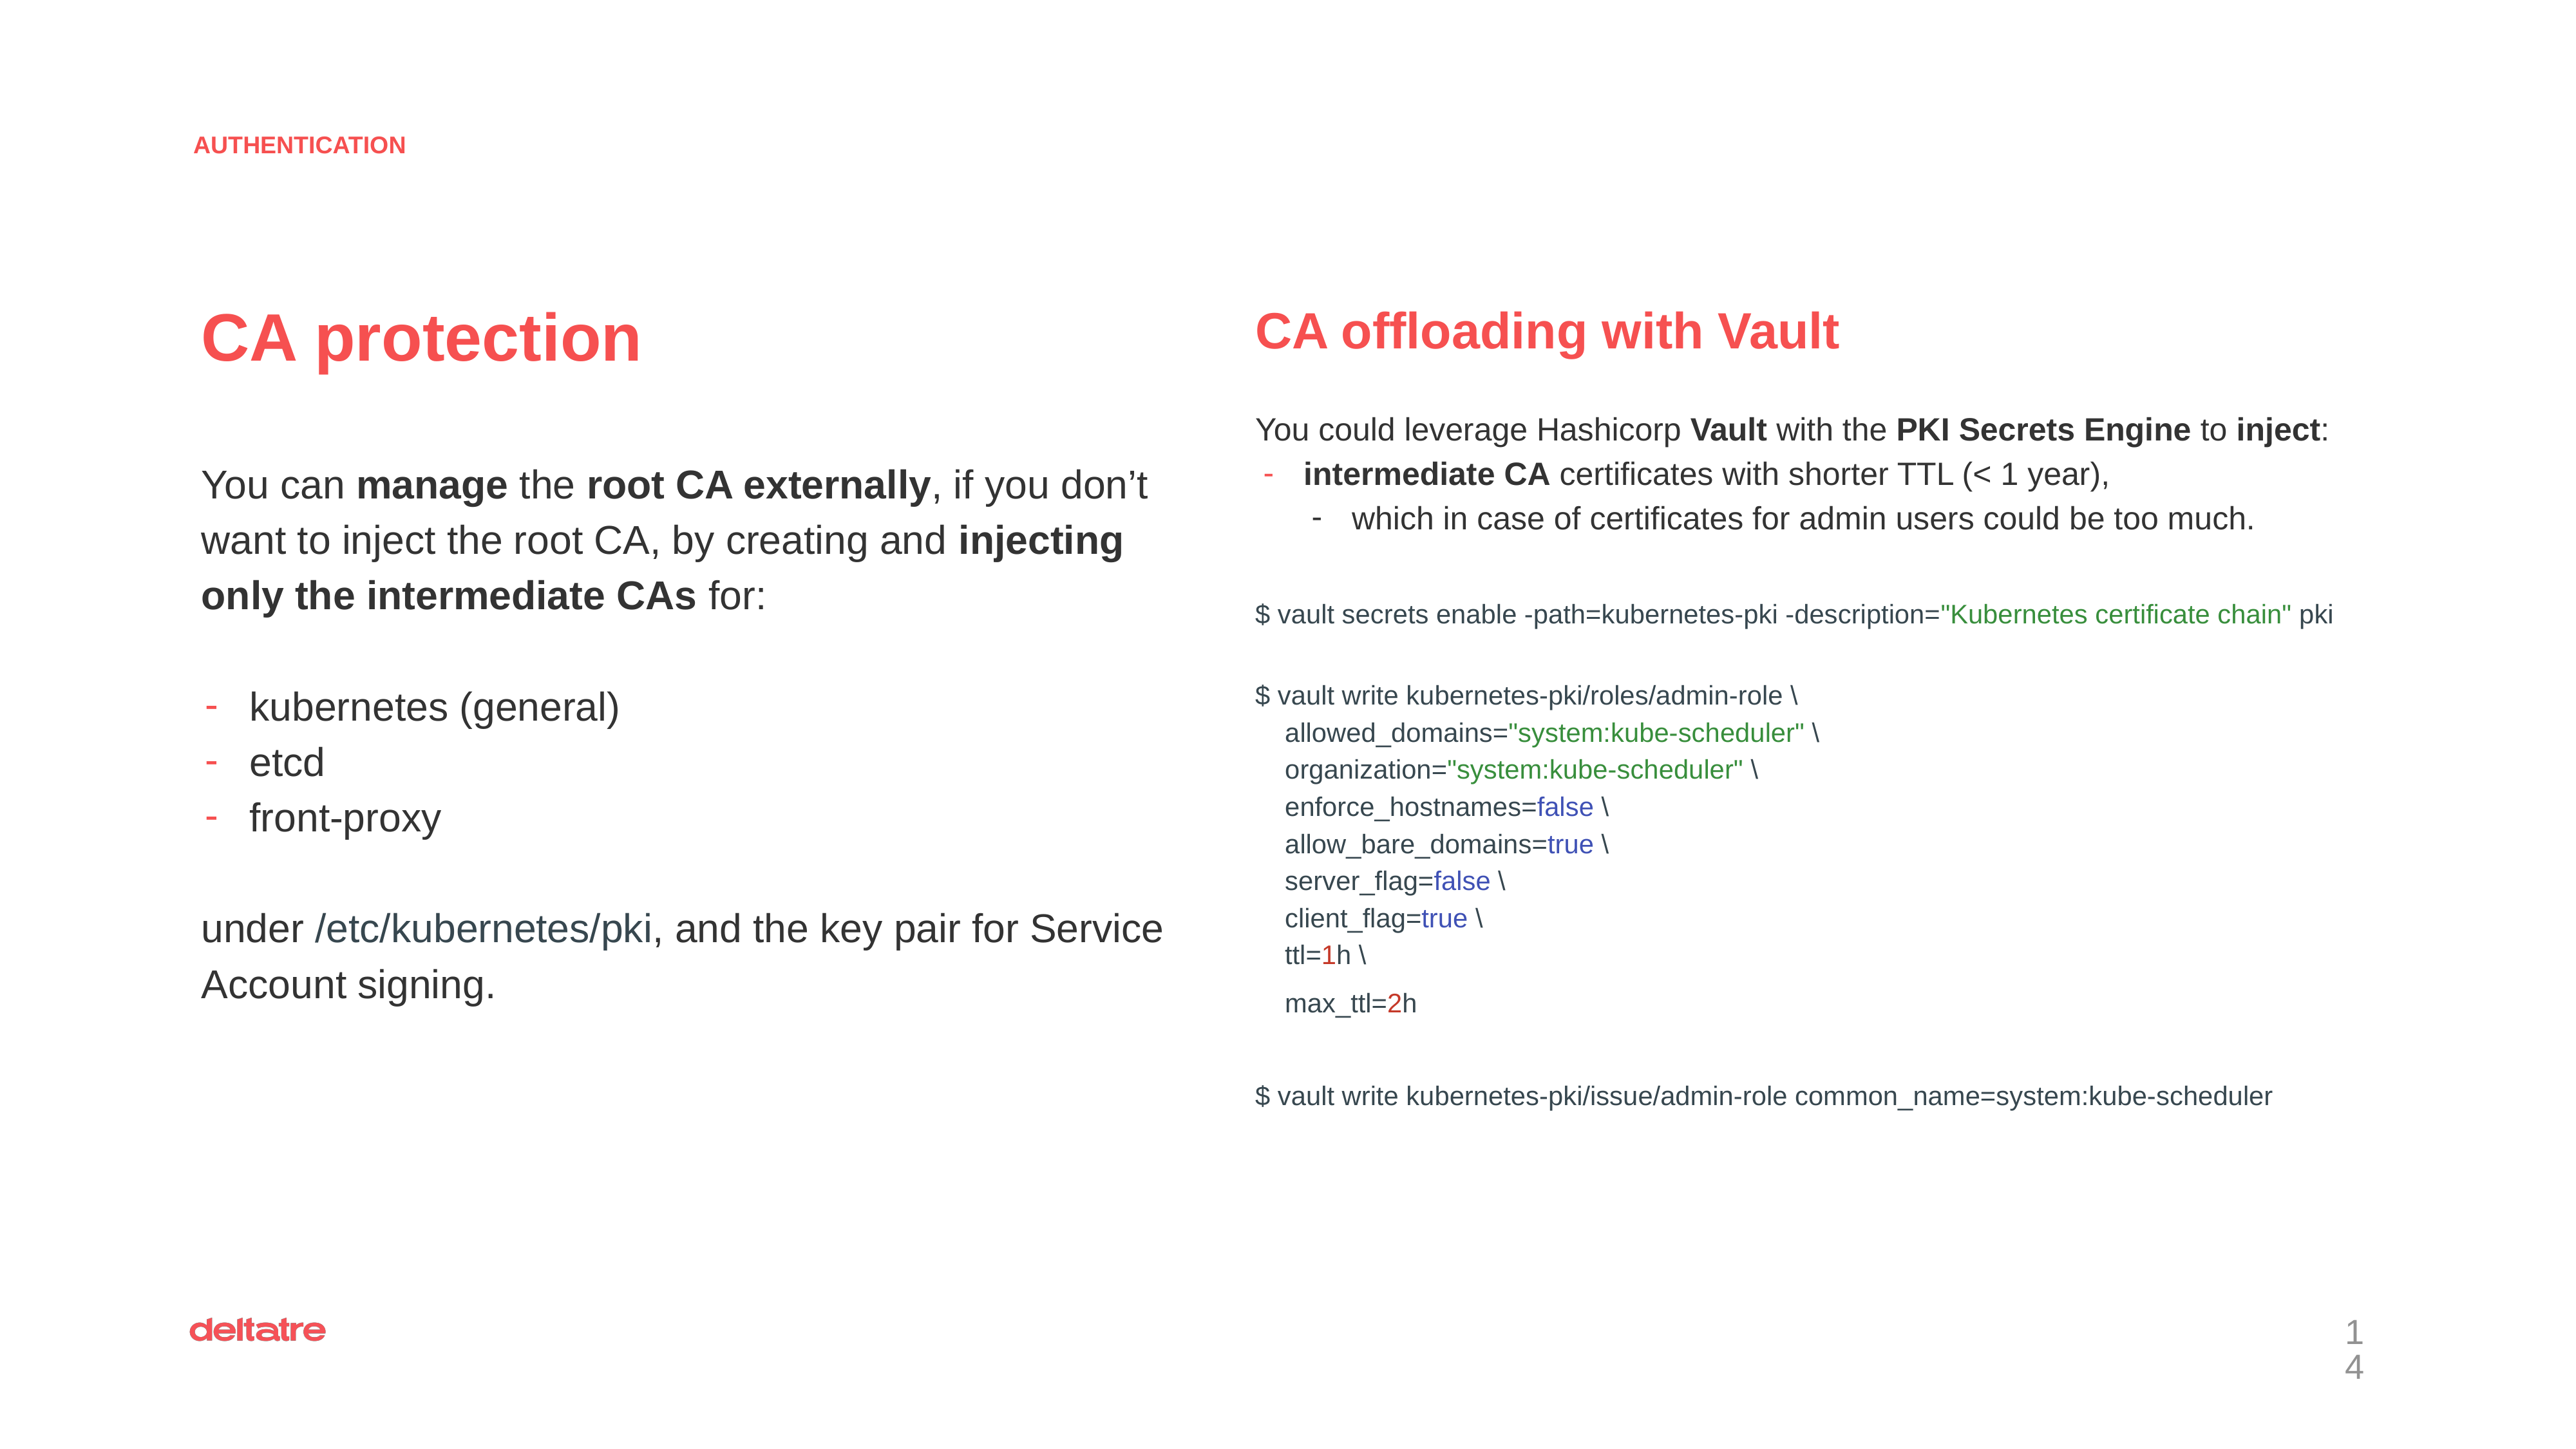

AUTHENTICATION

CA protection
CA offloading with Vault

You can manage the root CA externally, if you don’t want to inject the root CA, by creating and injecting only the intermediate CAs for:

kubernetes (general)
etcd
front-proxy

under /etc/kubernetes/pki, and the key pair for Service Account signing.
You could leverage Hashicorp Vault with the PKI Secrets Engine to inject:
intermediate CA certificates with shorter TTL (< 1 year),
which in case of certificates for admin users could be too much.

$ vault secrets enable -path=kubernetes-pki -description="Kubernetes certificate chain" pki

$ vault write kubernetes-pki/roles/admin-role \
    allowed_domains="system:kube-scheduler" \
    organization="system:kube-scheduler" \
    enforce_hostnames=false \
    allow_bare_domains=true \
    server_flag=false \
    client_flag=true \
    ttl=1h \
    max_ttl=2h

$ vault write kubernetes-pki/issue/admin-role common_name=system:kube-scheduler

14